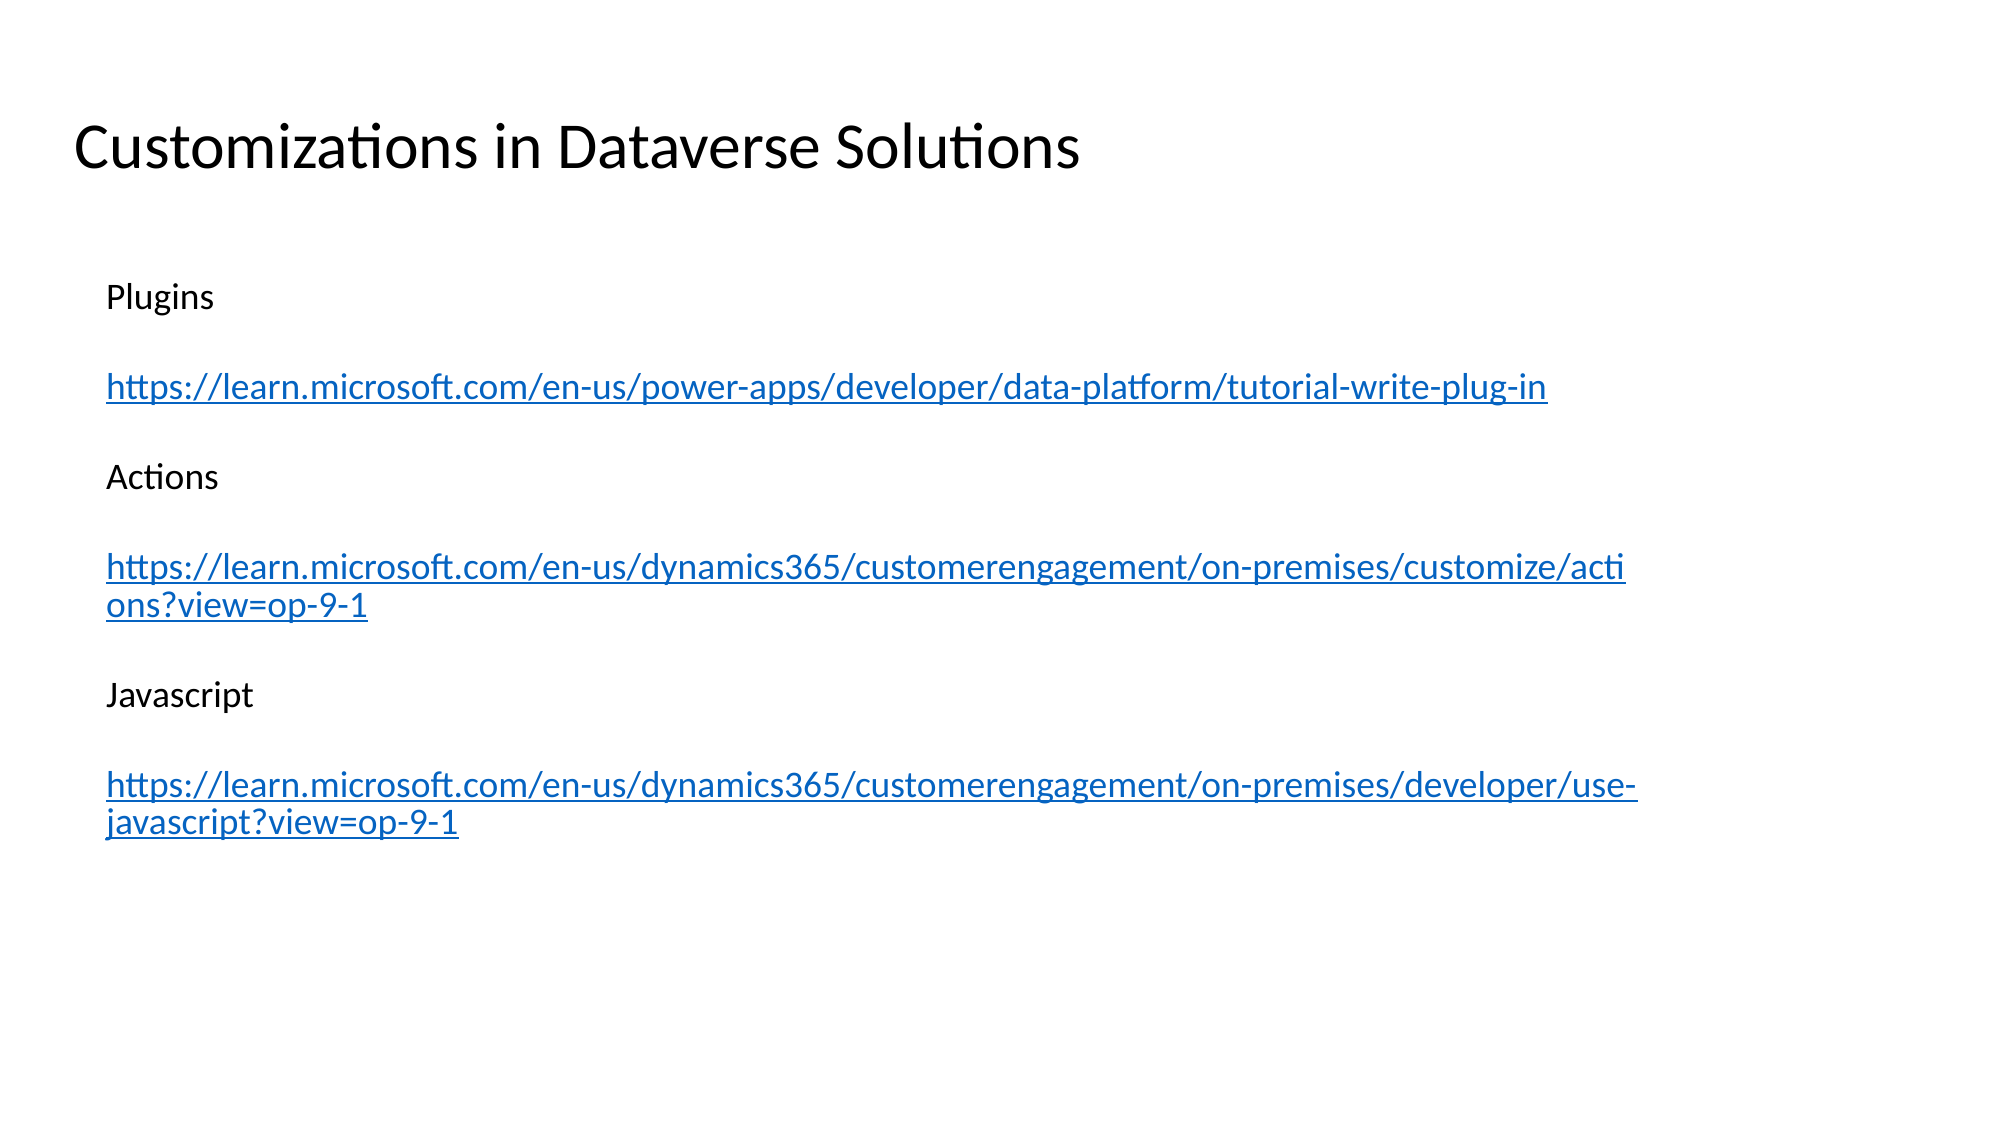

# Customizations in Dataverse Solutions
Plugins

https://learn.microsoft.com/en-us/power-apps/developer/data-platform/tutorial-write-plug-in

Actions

https://learn.microsoft.com/en-us/dynamics365/customerengagement/on-premises/customize/actions?view=op-9-1

Javascript

https://learn.microsoft.com/en-us/dynamics365/customerengagement/on-premises/developer/use-javascript?view=op-9-1